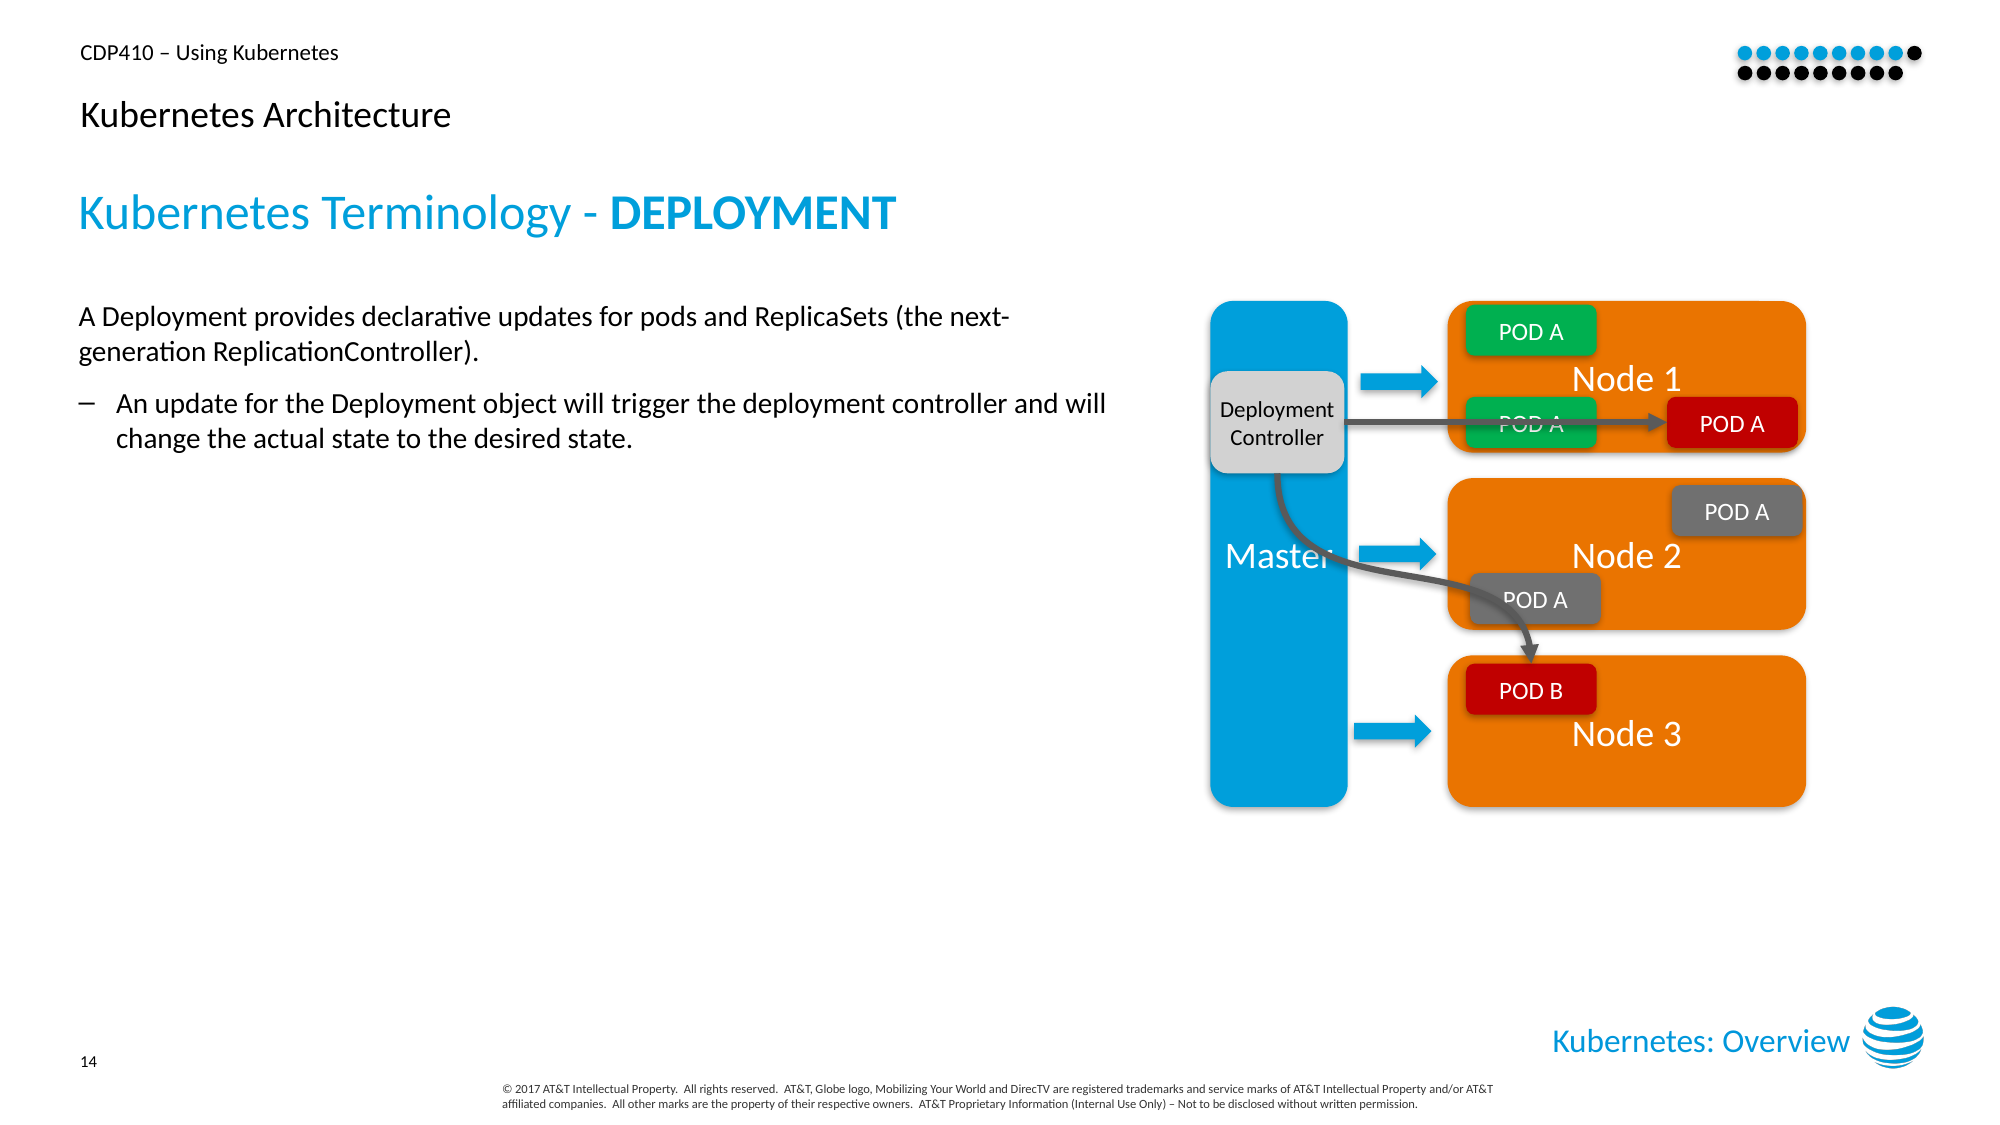

# Kubernetes Architecture
Kubernetes Terminology - DEPLOYMENT

A Deployment provides declarative updates for pods and ReplicaSets (the next-generation ReplicationController).
An update for the Deployment object will trigger the deployment controller and will change the actual state to the desired state.
Master
Node 1
POD A

Deployment
Controller
POD A
POD A
Node 2
POD A

POD A
Node 3
POD B

Kubernetes: Overview
14